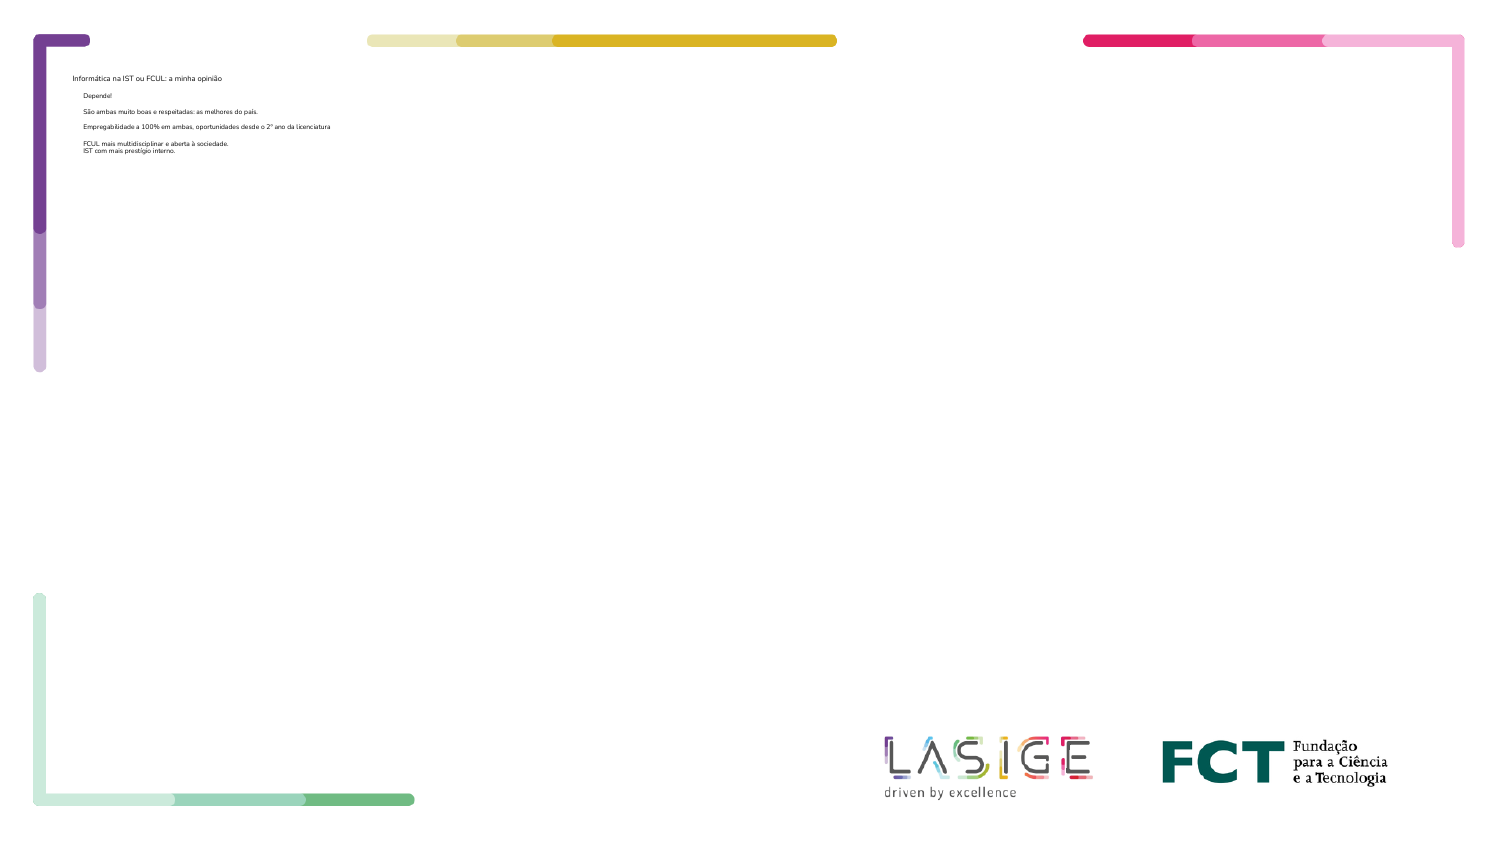

# Informática na IST ou FCUL: a minha opinião

Depende!

São ambas muito boas e respeitadas: as melhores do país.

Empregabilidade a 100% em ambas, oportunidades desde o 2º ano da licenciatura

FCUL mais multidisciplinar e aberta à sociedade.
IST com mais prestígio interno.